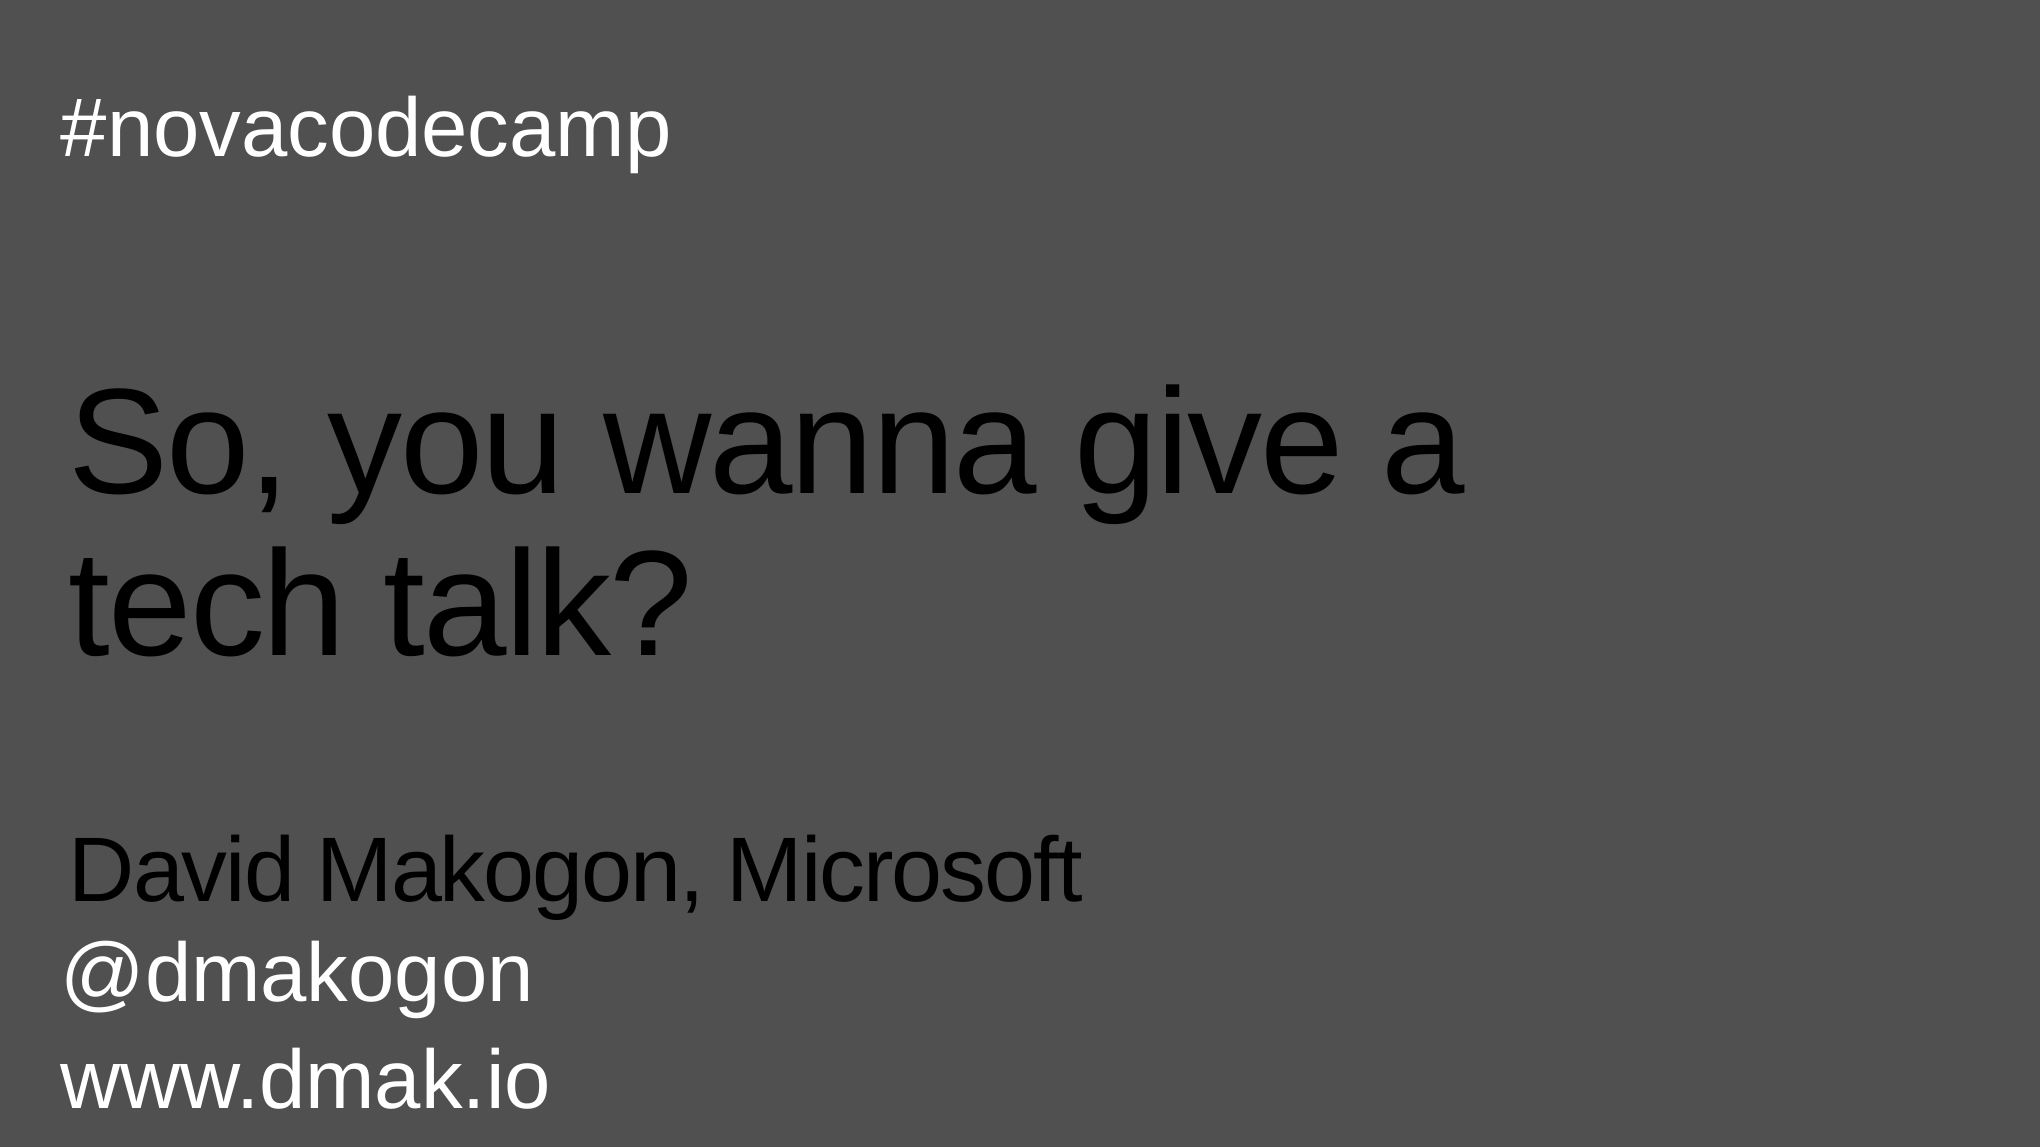

#novacodecamp
# So, you wanna give a tech talk? David Makogon, Microsoft
@dmakogon
www.dmak.io